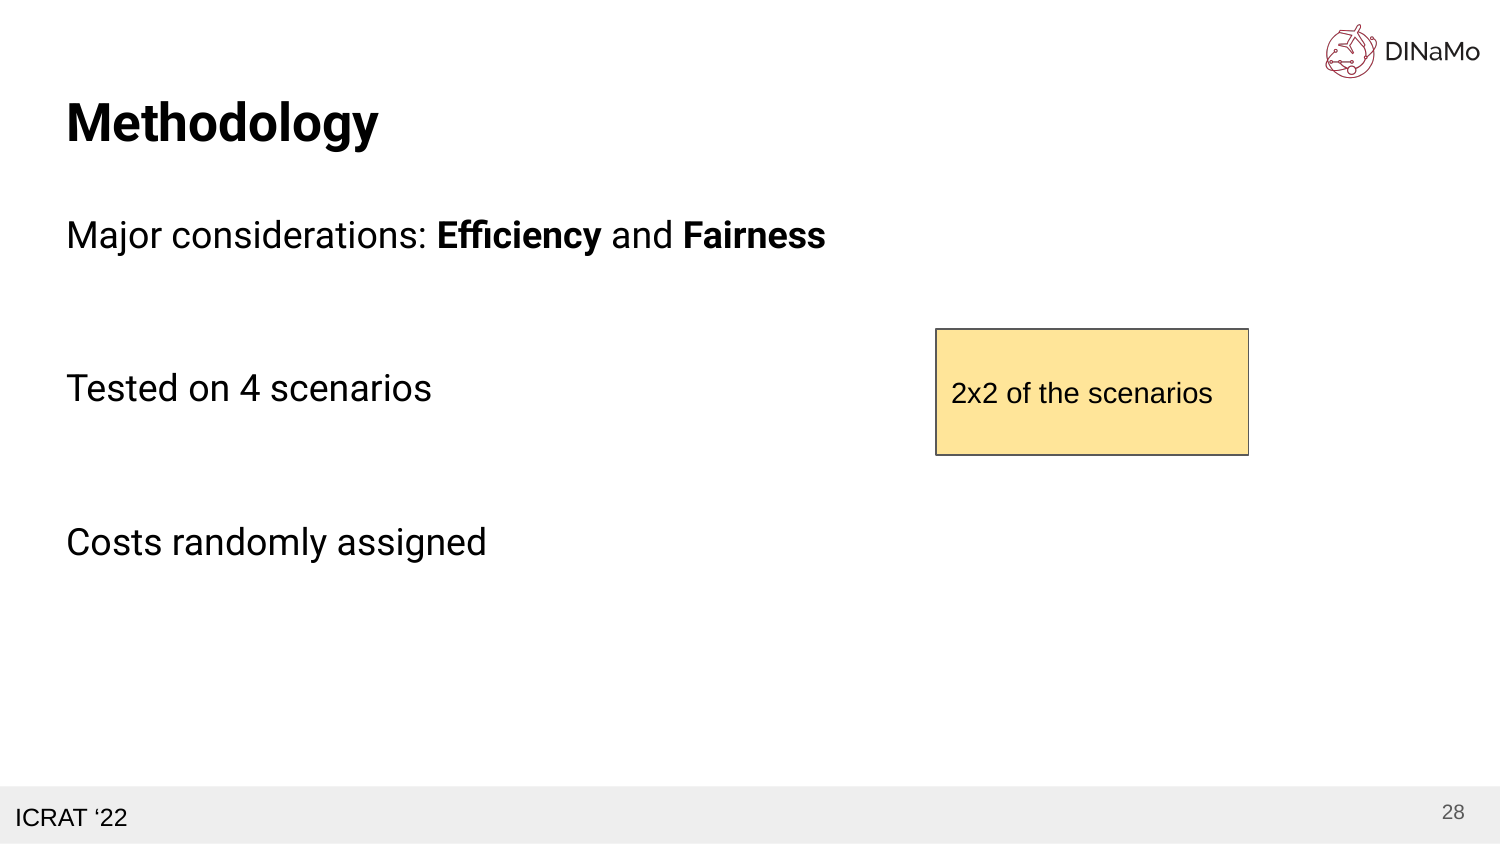

# Methodology
Major considerations: Efficiency and Fairness

Tested on 4 scenarios

Costs randomly assigned

2x2 of the scenarios
28